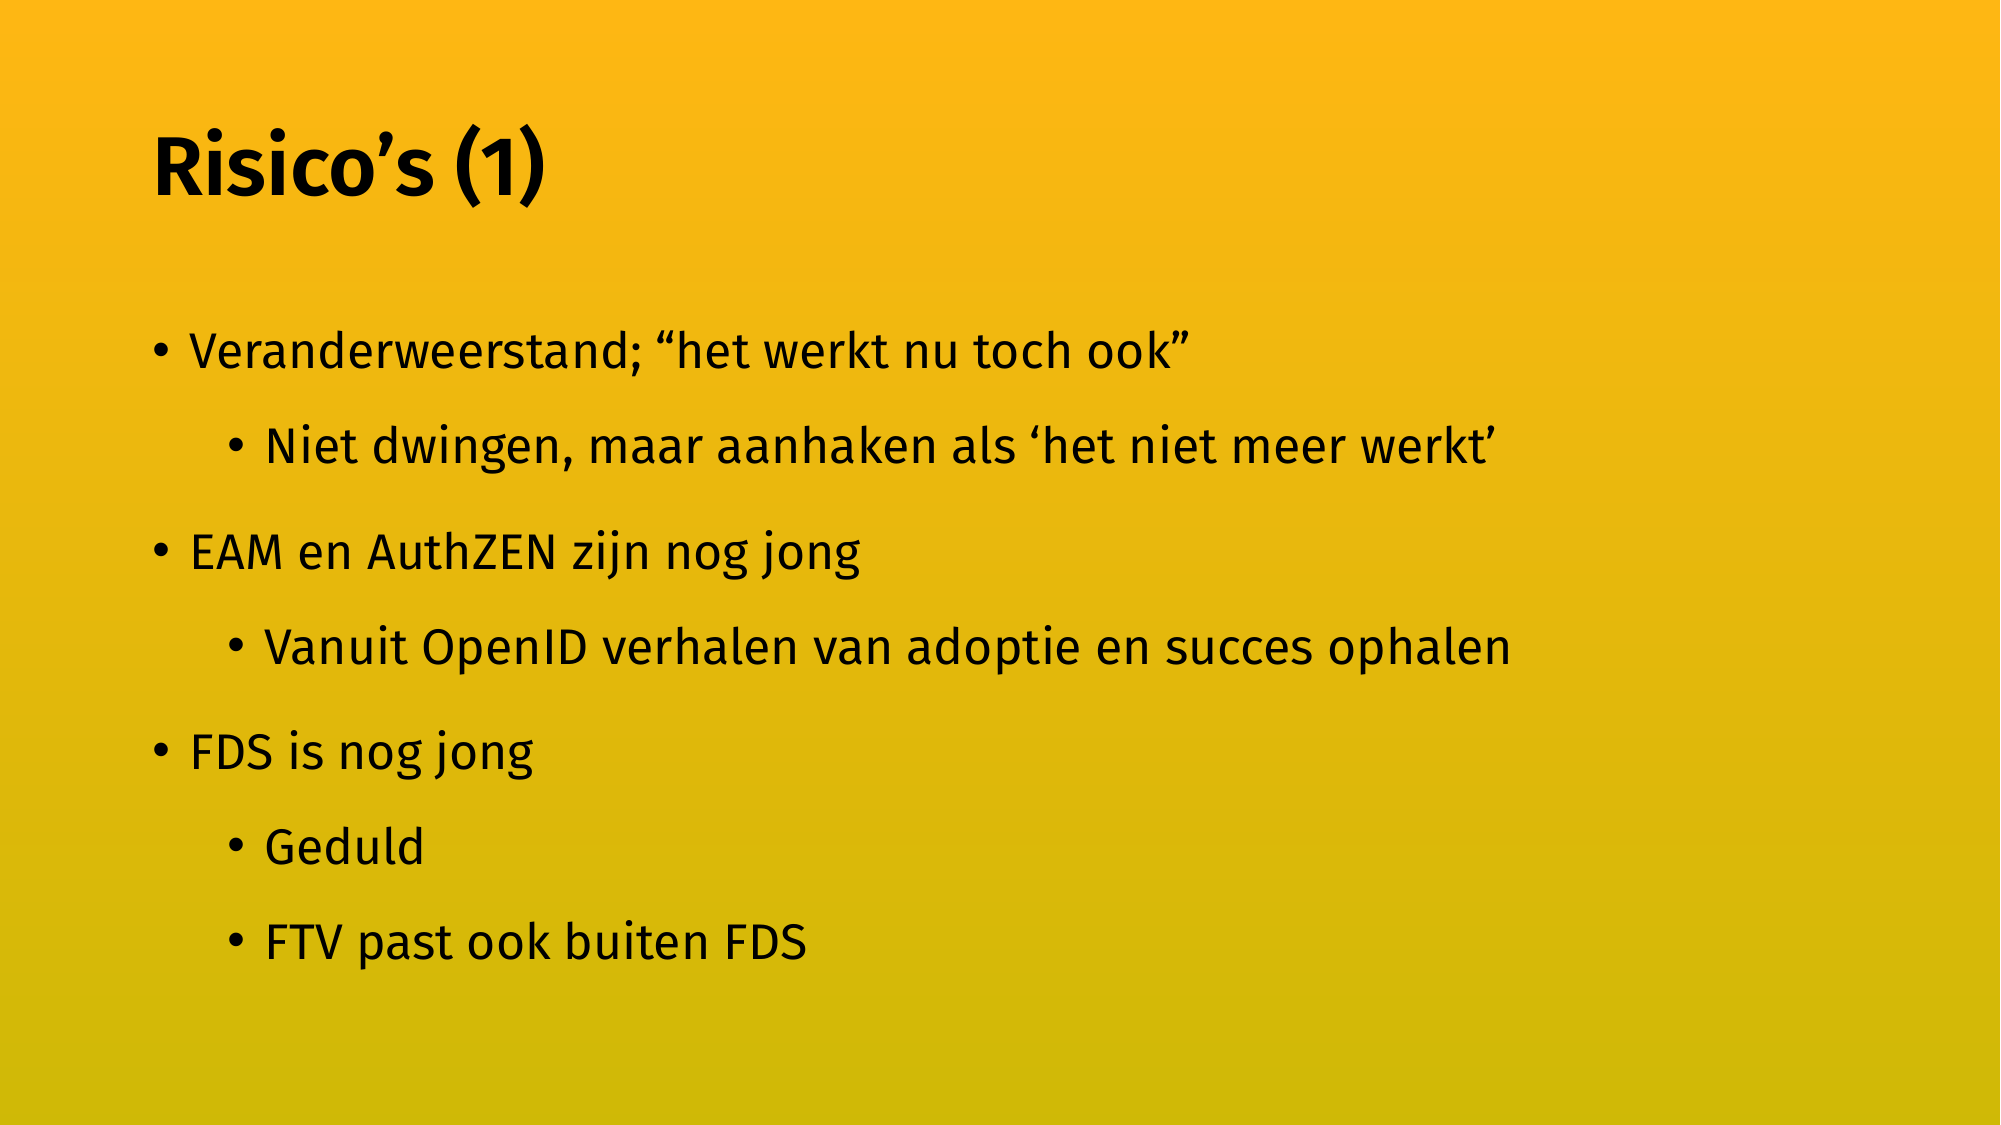

# Risico’s (1)
Veranderweerstand; “het werkt nu toch ook”
Niet dwingen, maar aanhaken als ‘het niet meer werkt’
EAM en AuthZEN zijn nog jong
Vanuit OpenID verhalen van adoptie en succes ophalen
FDS is nog jong
Geduld
FTV past ook buiten FDS